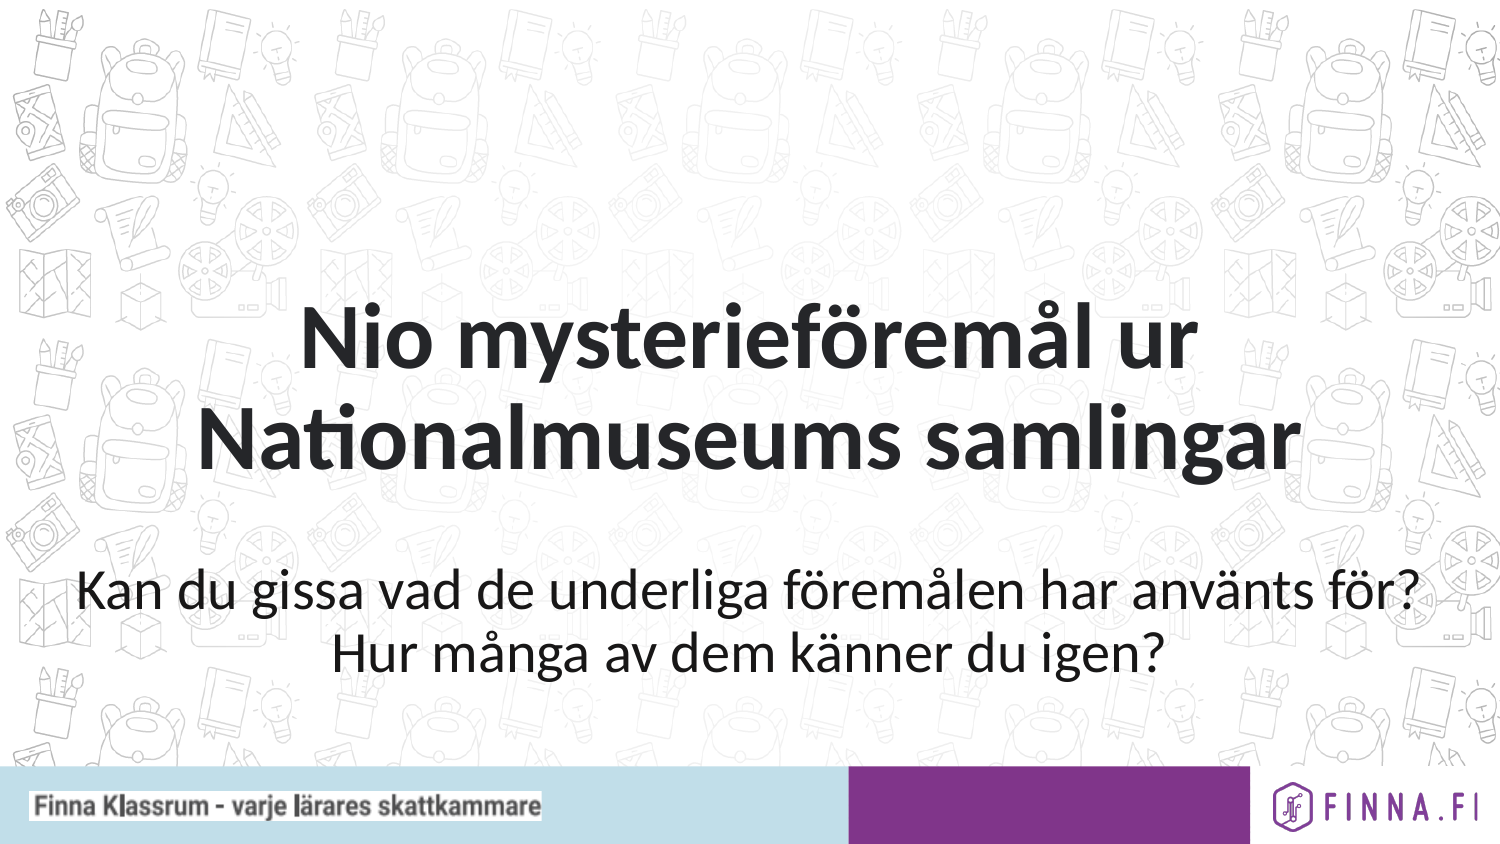

# Nio mysterieföremål ur Nationalmuseums samlingar
Kan du gissa vad de underliga föremålen har använts för?
Hur många av dem känner du igen?